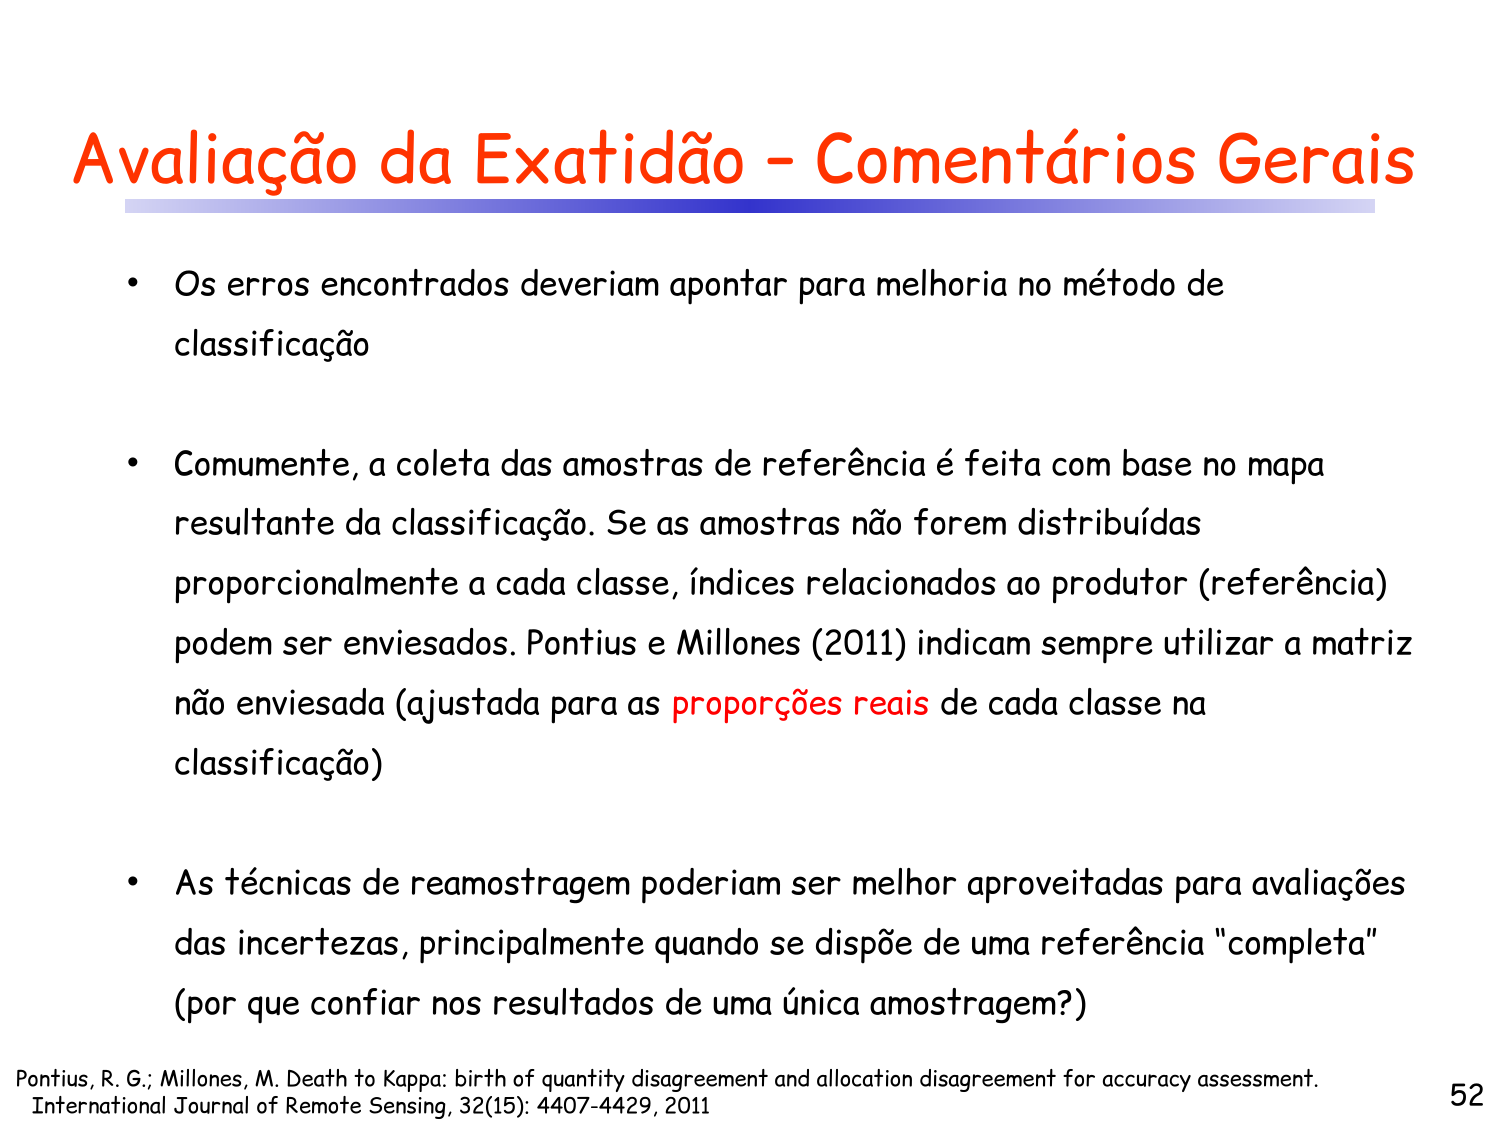

# Avaliação da Exatidão – Comentários Gerais
Os erros encontrados deveriam apontar para melhoria no método de classificação

Comumente, a coleta das amostras de referência é feita com base no mapa resultante da classificação. Se as amostras não forem distribuídas proporcionalmente a cada classe, índices relacionados ao produtor (referência) podem ser enviesados. Pontius e Millones (2011) indicam sempre utilizar a matriz não enviesada (ajustada para as proporções reais de cada classe na classificação)

As técnicas de reamostragem poderiam ser melhor aproveitadas para avaliações das incertezas, principalmente quando se dispõe de uma referência “completa” (por que confiar nos resultados de uma única amostragem?)
52
Pontius, R. G.; Millones, M. Death to Kappa: birth of quantity disagreement and allocation disagreement for accuracy assessment. International Journal of Remote Sensing, 32(15): 4407-4429, 2011